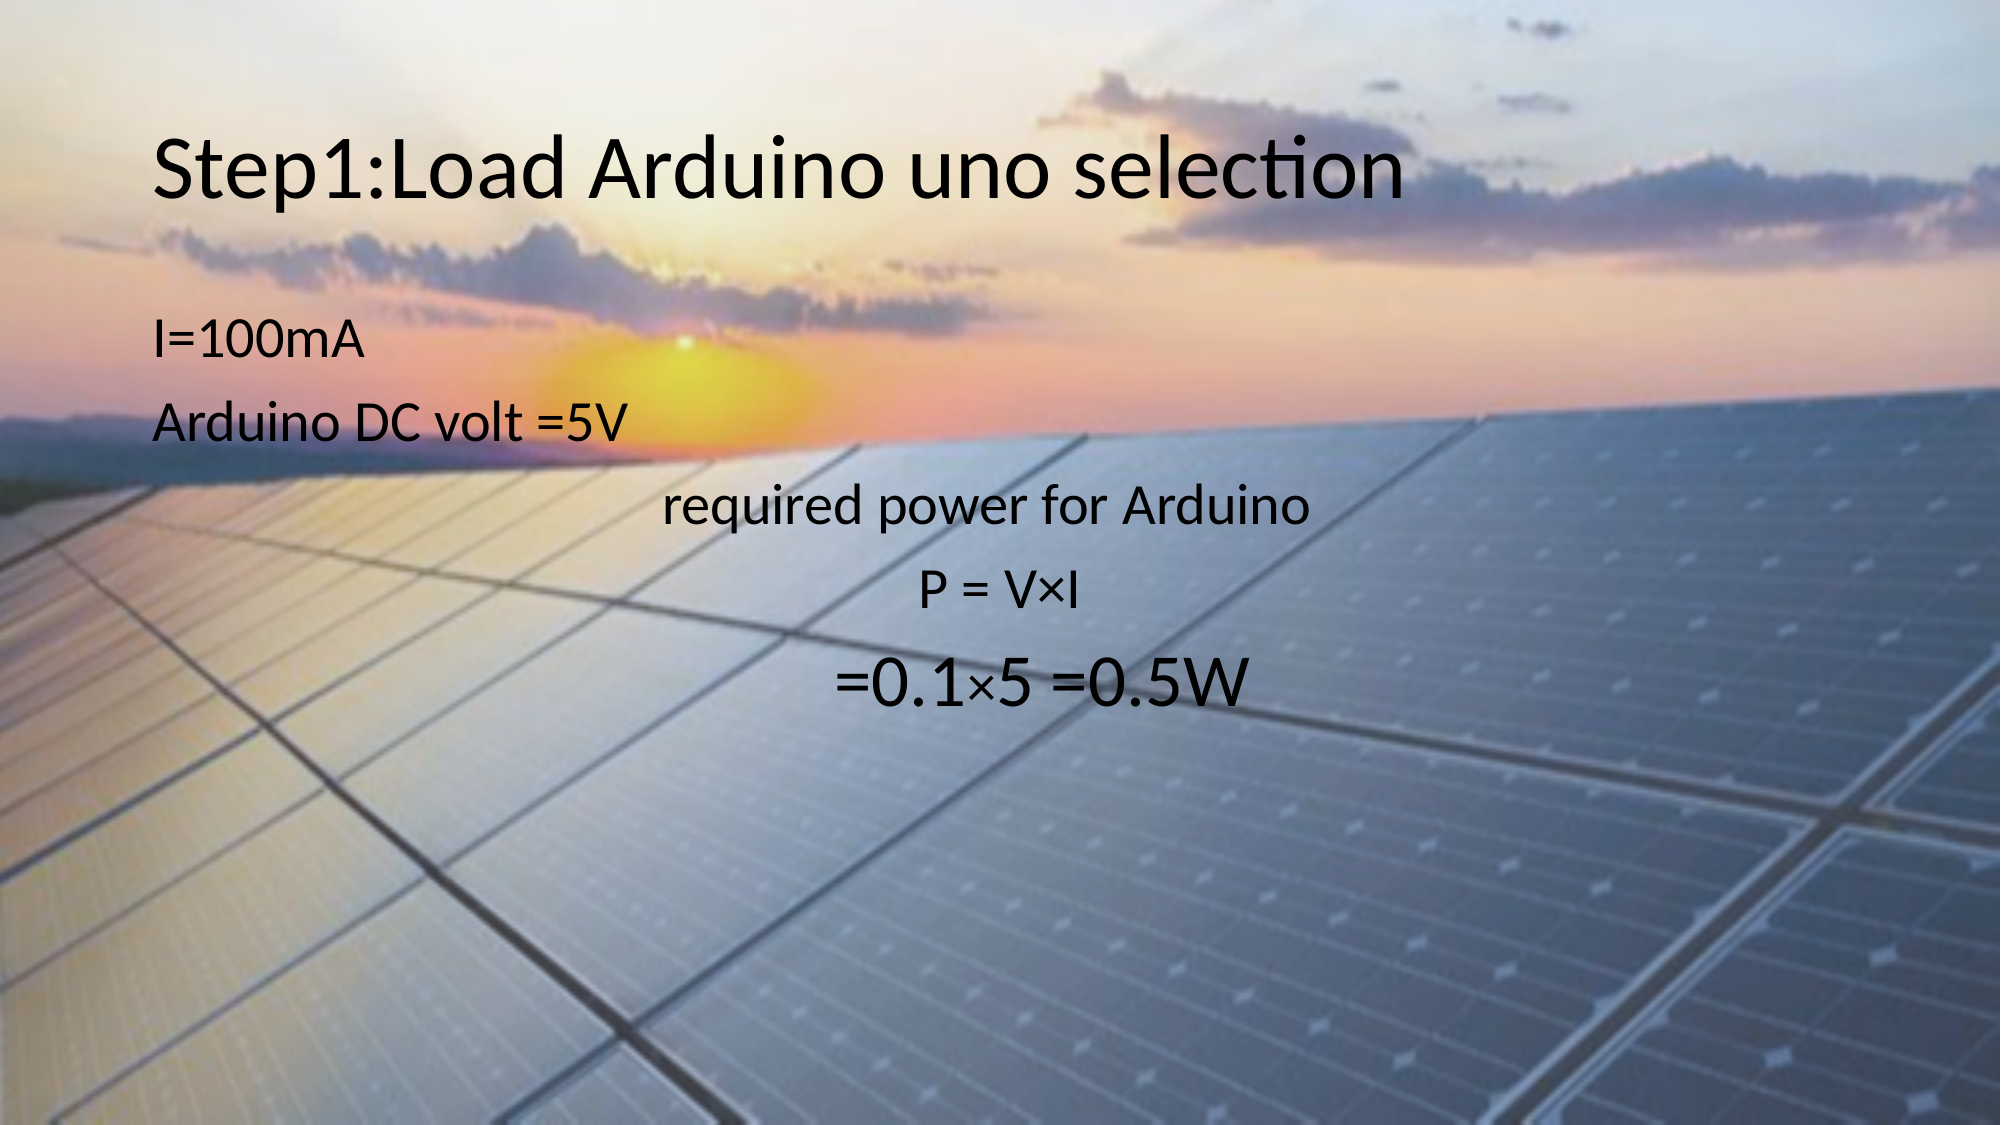

# Step1:Load Arduino uno selection
I=100mA
Arduino DC volt =5V
required power for Arduino
P = V×I
     =0.1×5 =0.5W